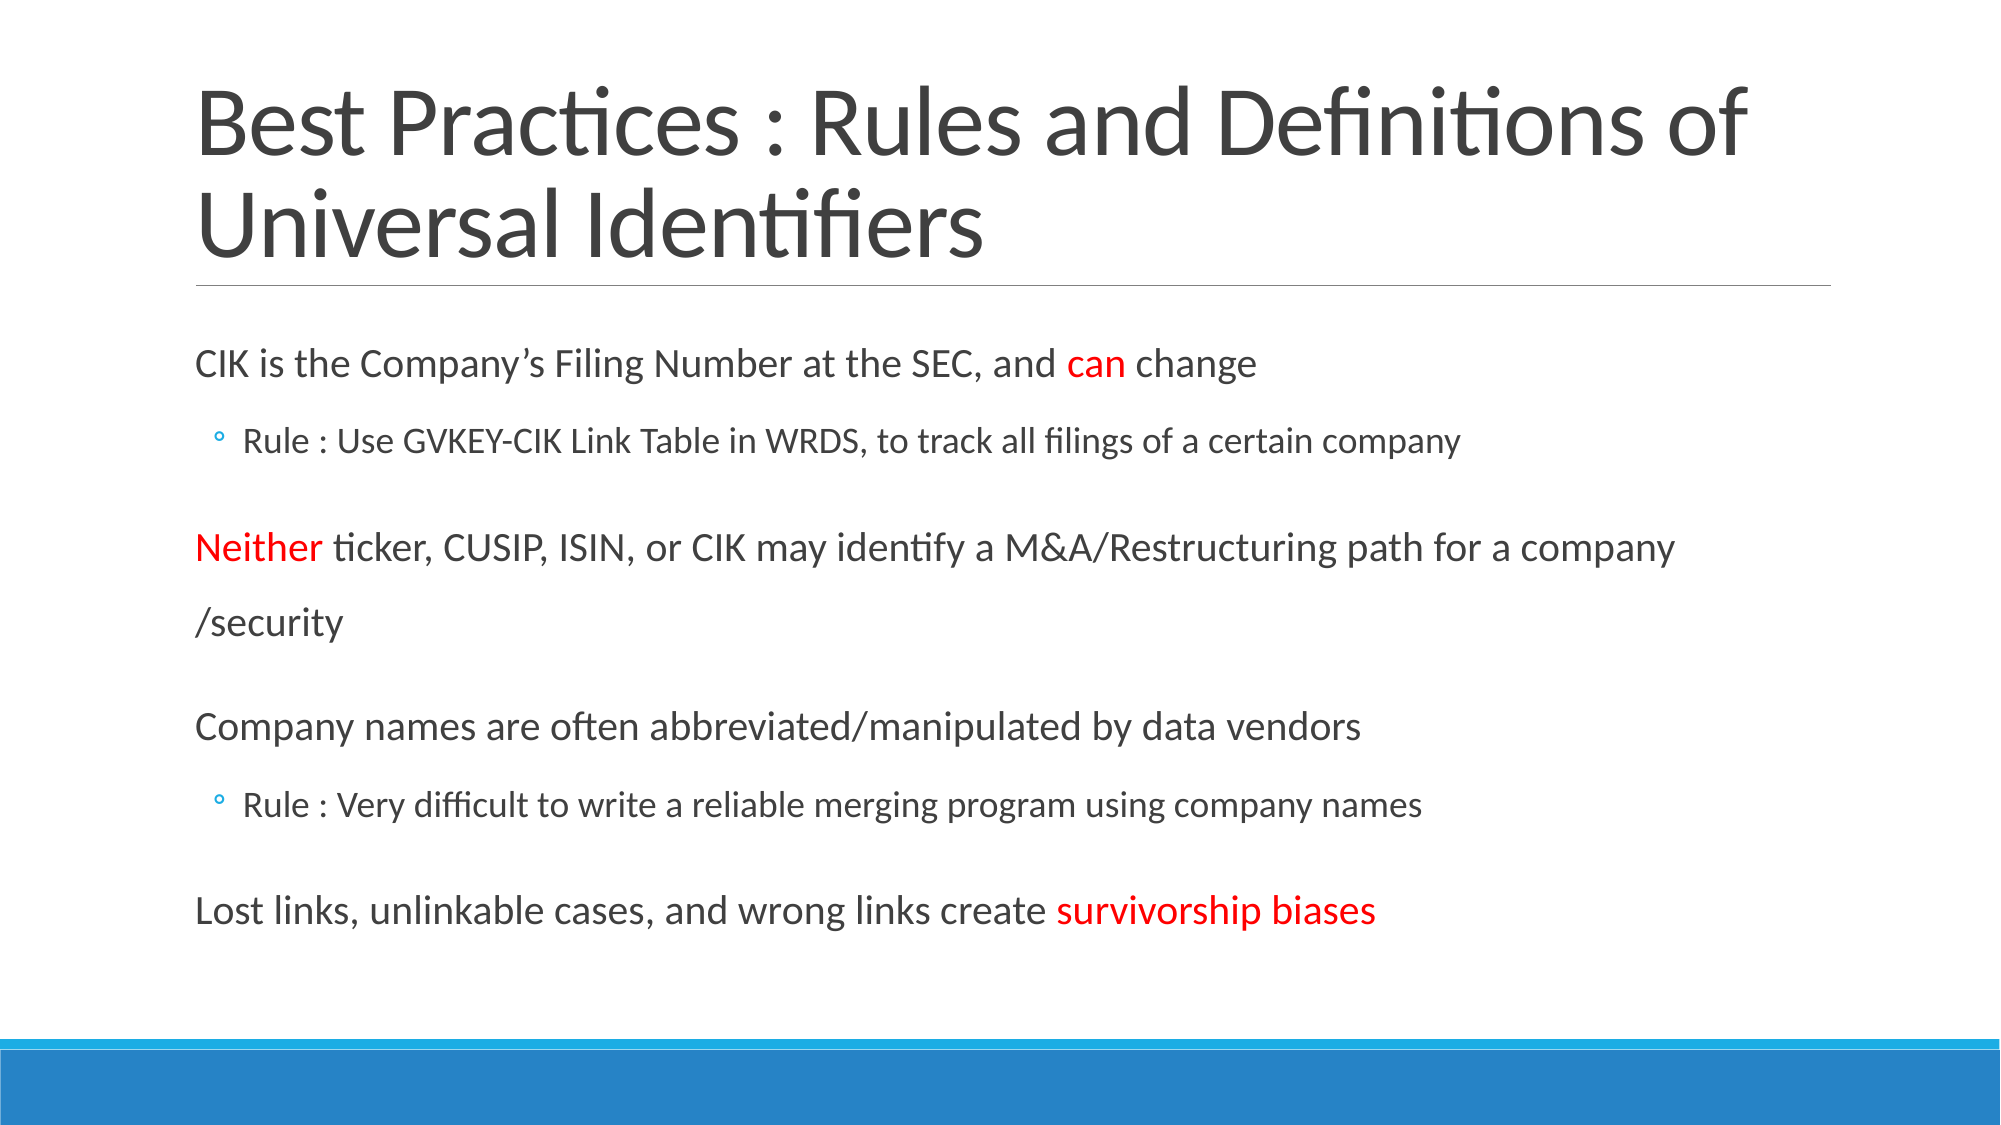

# Best Practices : Rules and Definitions of Universal Identifiers
CIK is the Company’s Filing Number at the SEC, and can change
Rule : Use GVKEY-CIK Link Table in WRDS, to track all filings of a certain company
Neither ticker, CUSIP, ISIN, or CIK may identify a M&A/Restructuring path for a company /security
Company names are often abbreviated/manipulated by data vendors
Rule : Very difficult to write a reliable merging program using company names
Lost links, unlinkable cases, and wrong links create survivorship biases